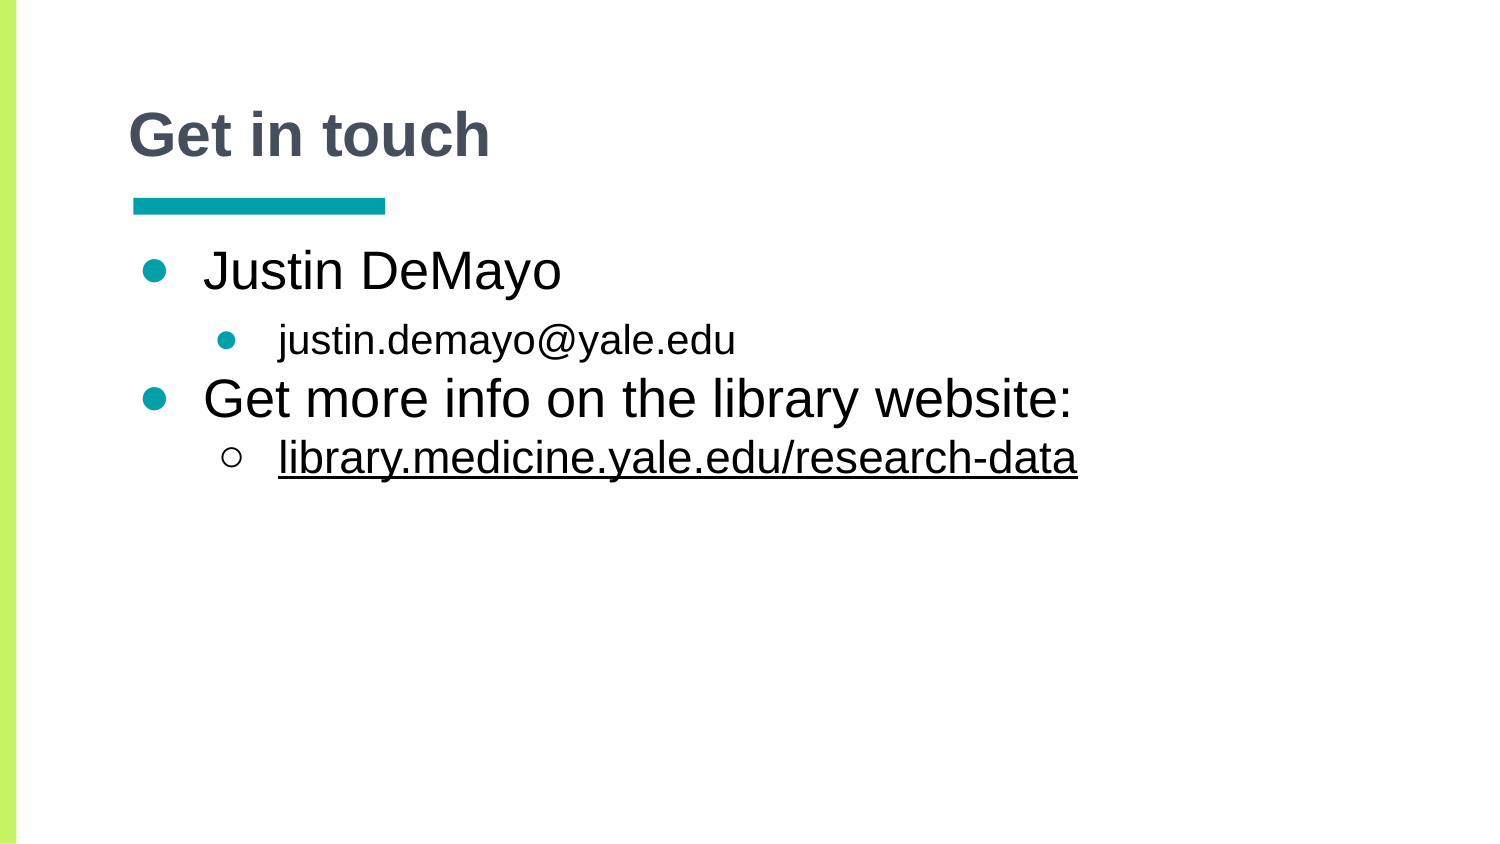

# Get in touch
Justin DeMayo
justin.demayo@yale.edu
Get more info on the library website:
library.medicine.yale.edu/research-data